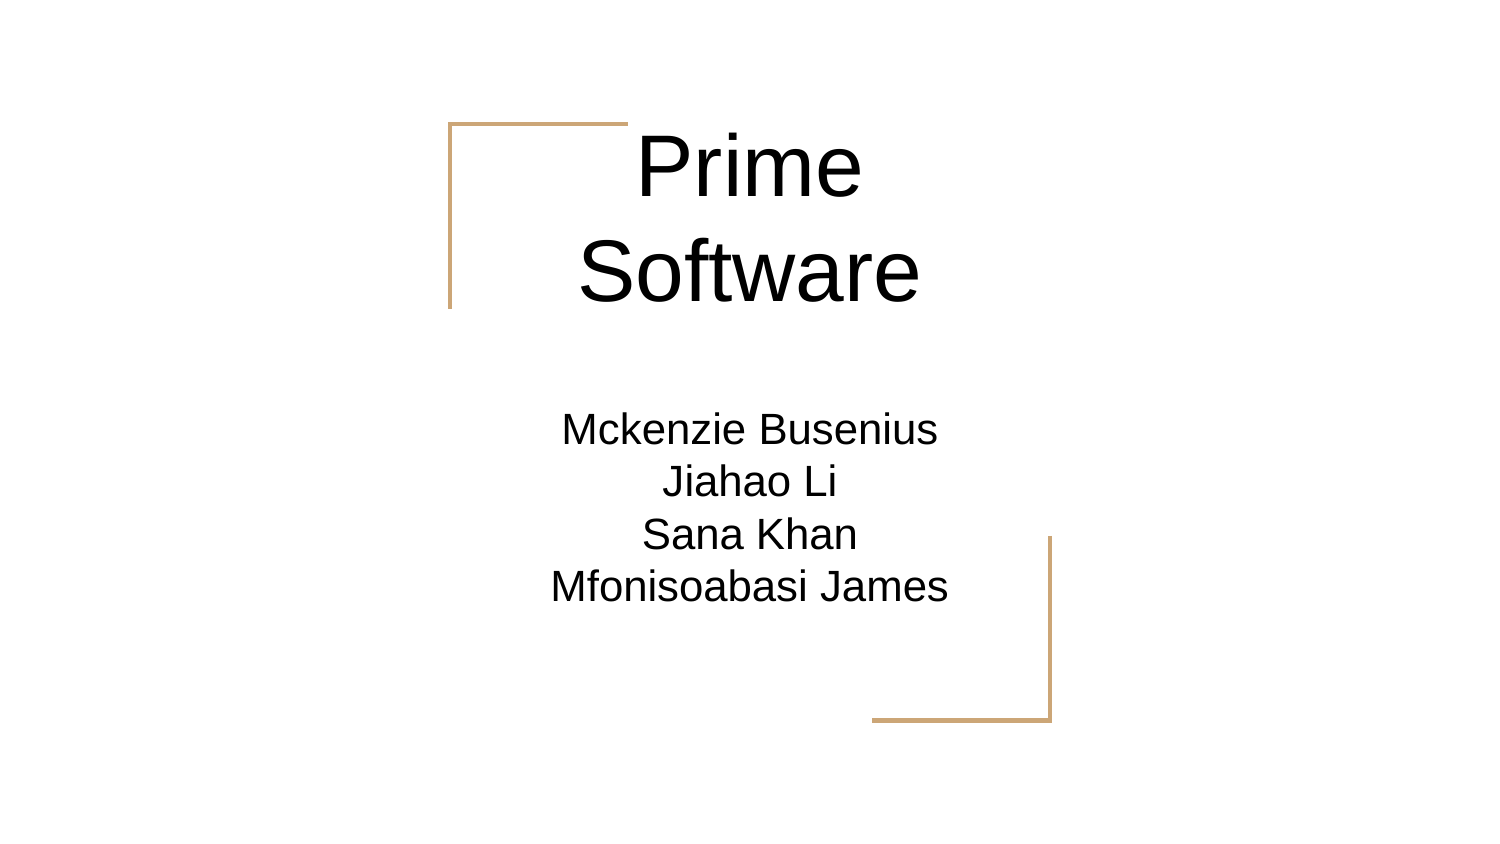

# Prime Software
Mckenzie Busenius
Jiahao Li
Sana Khan
Mfonisoabasi James